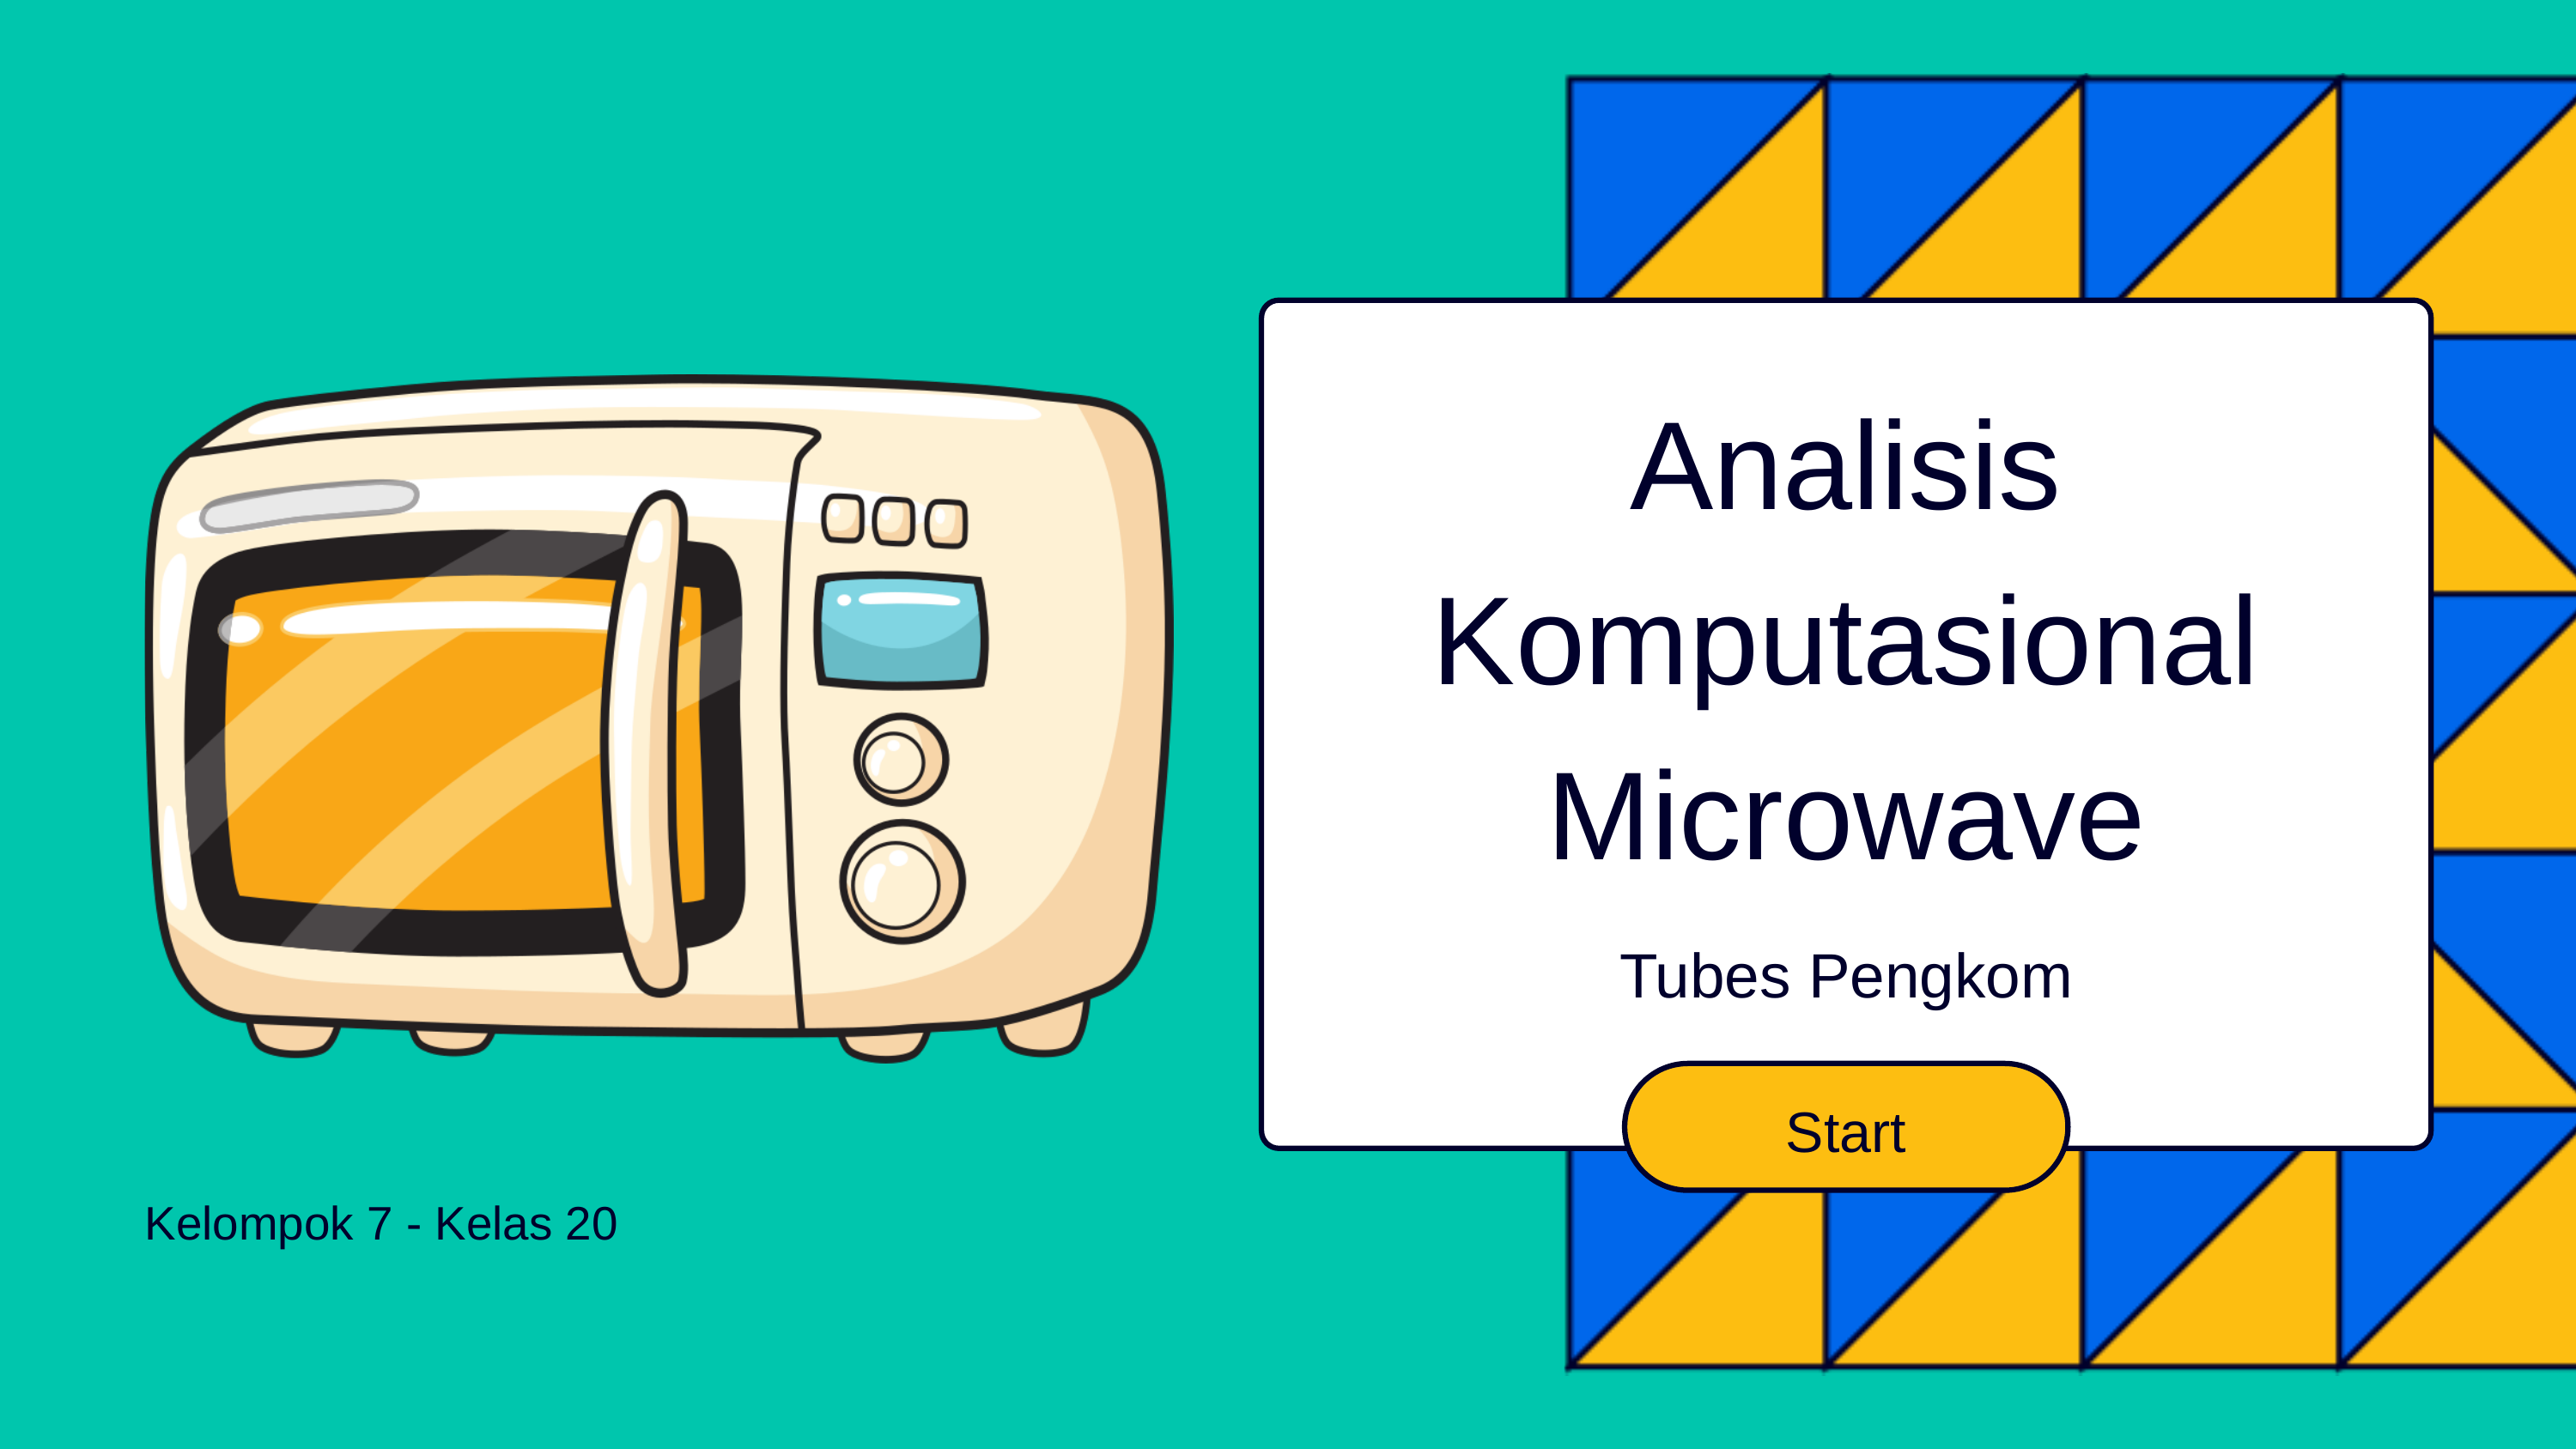

Analisis Komputasional Microwave

Tubes Pengkom

Start
Kelompok 7 - Kelas 20